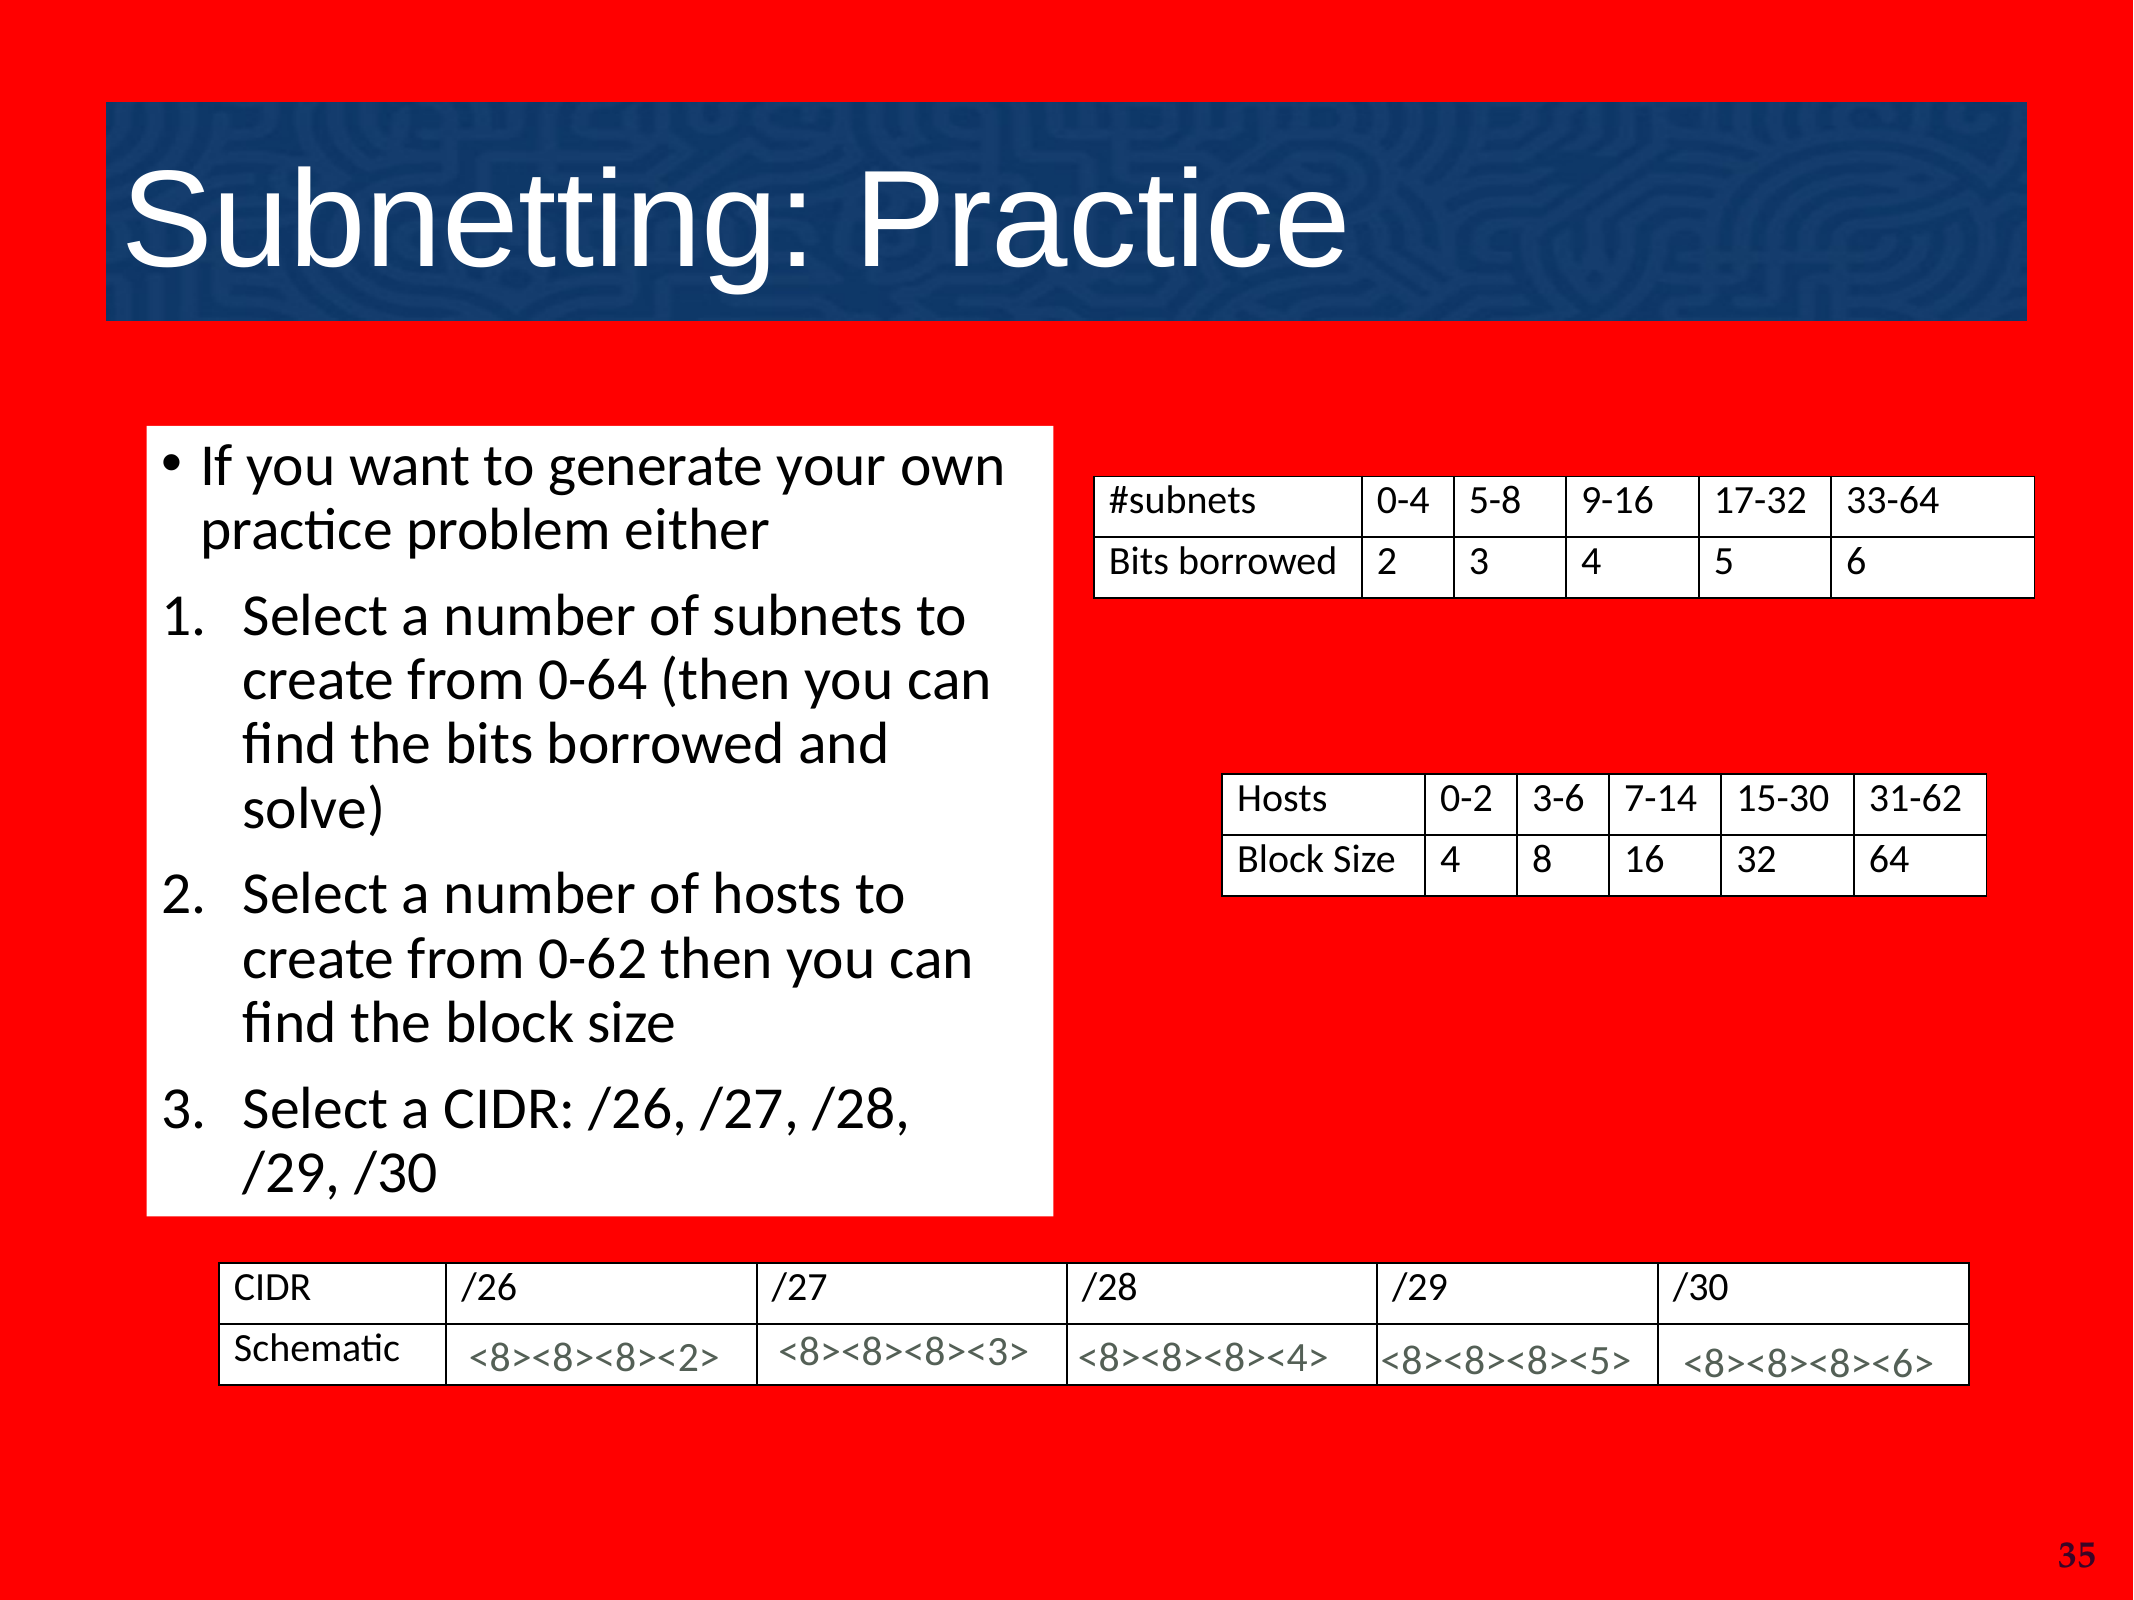

Subnetting: Practice
If you want to generate your own practice problem either
Select a number of subnets to create from 0-64 (then you can find the bits borrowed and solve)
Select a number of hosts to create from 0-62 then you can find the block size
Select a CIDR: /26, /27, /28, /29, /30
| #subnets | 0-4 | 5-8 | 9-16 | 17-32 | 33-64 |
| --- | --- | --- | --- | --- | --- |
| Bits borrowed | 2 | 3 | 4 | 5 | 6 |
| Hosts | 0-2 | 3-6 | 7-14 | 15-30 | 31-62 |
| --- | --- | --- | --- | --- | --- |
| Block Size | 4 | 8 | 16 | 32 | 64 |
| CIDR | /26 | /27 | /28 | /29 | /30 |
| --- | --- | --- | --- | --- | --- |
| Schematic |  |  |  |  |  |
<8><8><8><3>
<8><8><8><2>
<8><8><8><4>
<8><8><8><5>
<8><8><8><6>
35